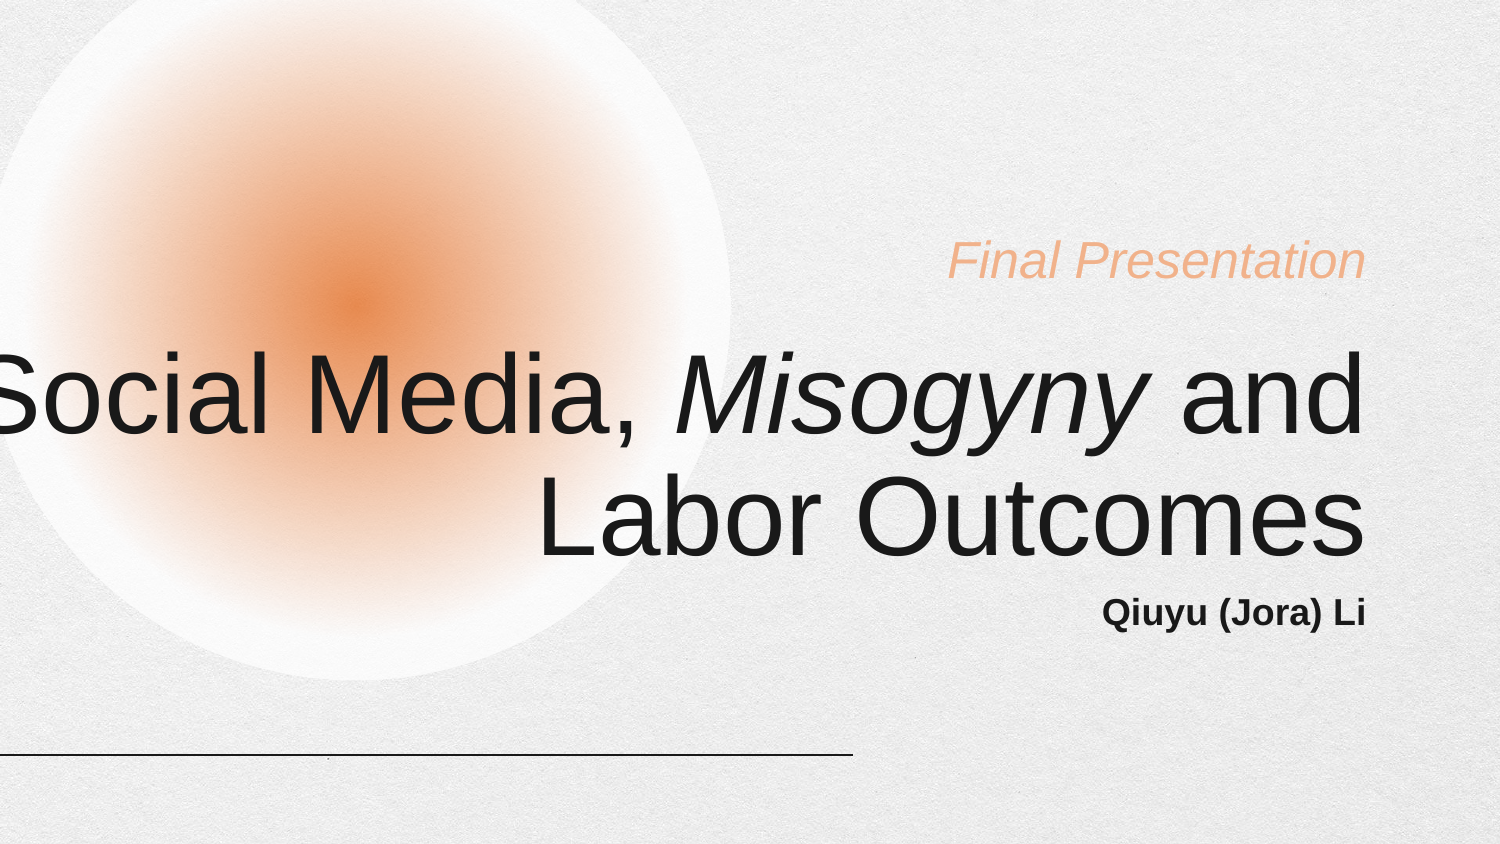

Final Presentation
# Social Media, Misogyny and Labor Outcomes
Qiuyu (Jora) Li